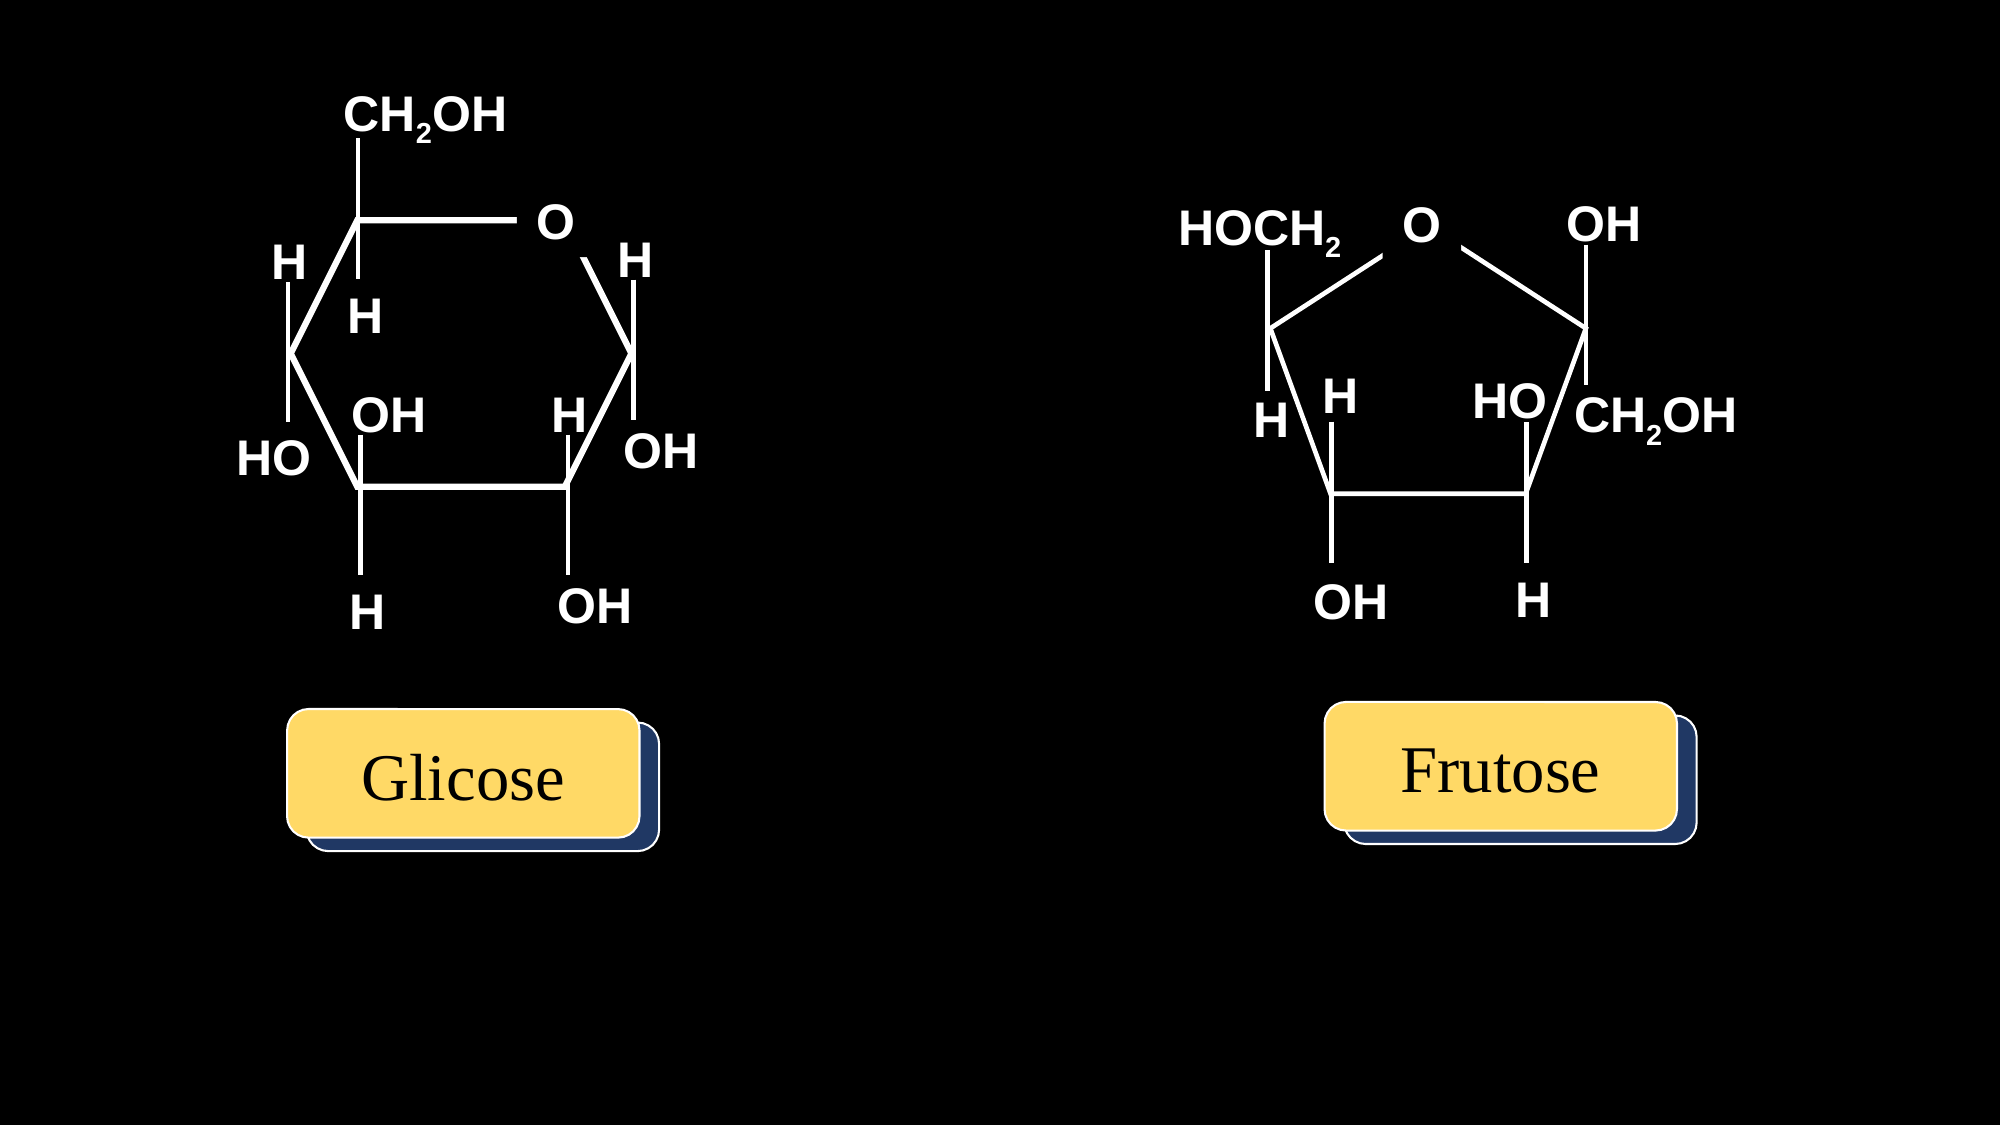

CH2OH
O
OH
O
HOCH2

H
H

H
H
HO
CH2OH
H
OH
H
OH
HO
H
OH
OH
H
Frutose
Glicose